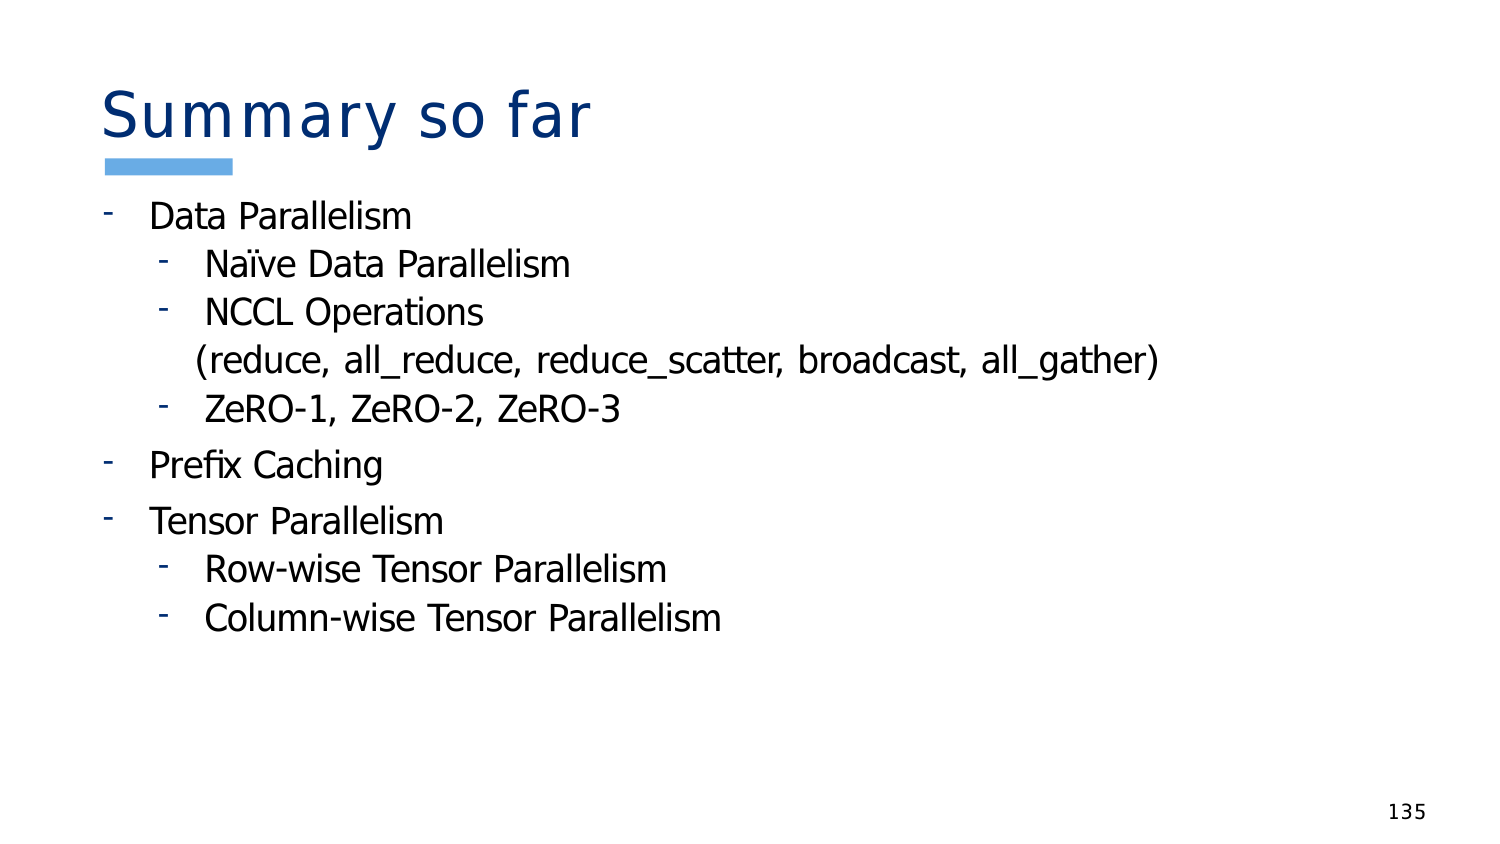

# Summary so far
Data Parallelism
Naïve Data Parallelism
NCCL Operations
 (reduce, all_reduce, reduce_scatter, broadcast, all_gather)
ZeRO-1, ZeRO-2, ZeRO-3
Prefix Caching
Tensor Parallelism
Row-wise Tensor Parallelism
Column-wise Tensor Parallelism